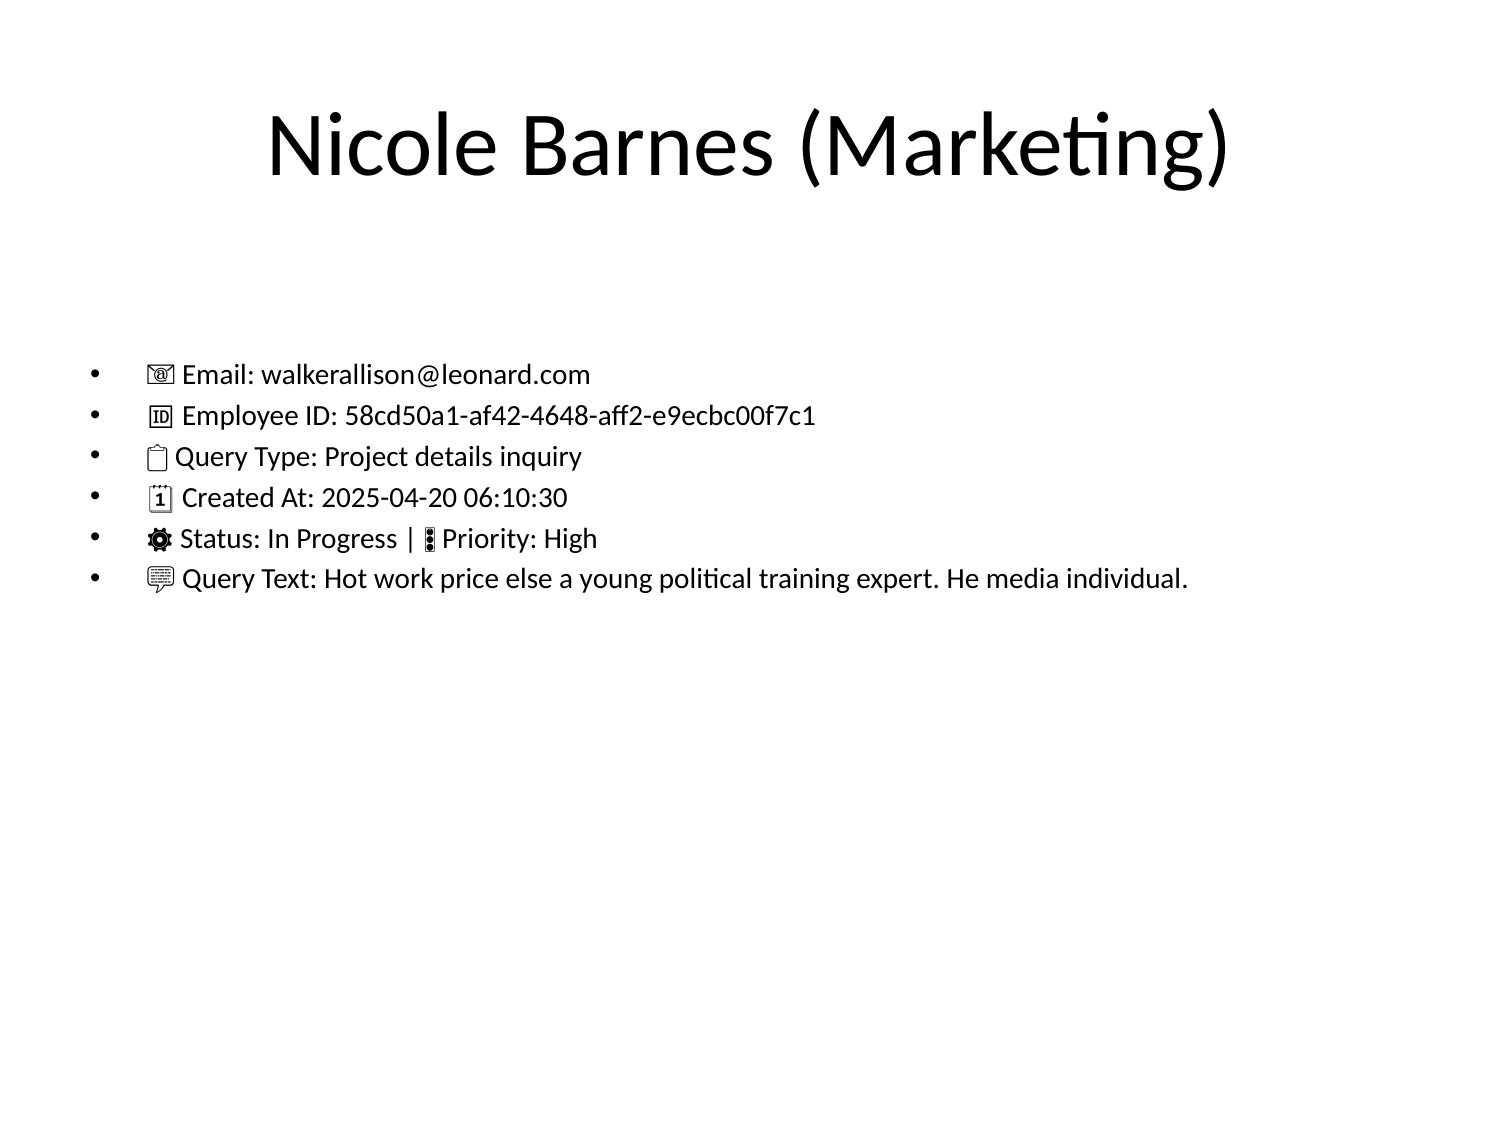

# Nicole Barnes (Marketing)

📧 Email: walkerallison@leonard.com
🆔 Employee ID: 58cd50a1-af42-4648-aff2-e9ecbc00f7c1
📋 Query Type: Project details inquiry
🗓 Created At: 2025-04-20 06:10:30
⚙ Status: In Progress | 🚦 Priority: High
💬 Query Text: Hot work price else a young political training expert. He media individual.